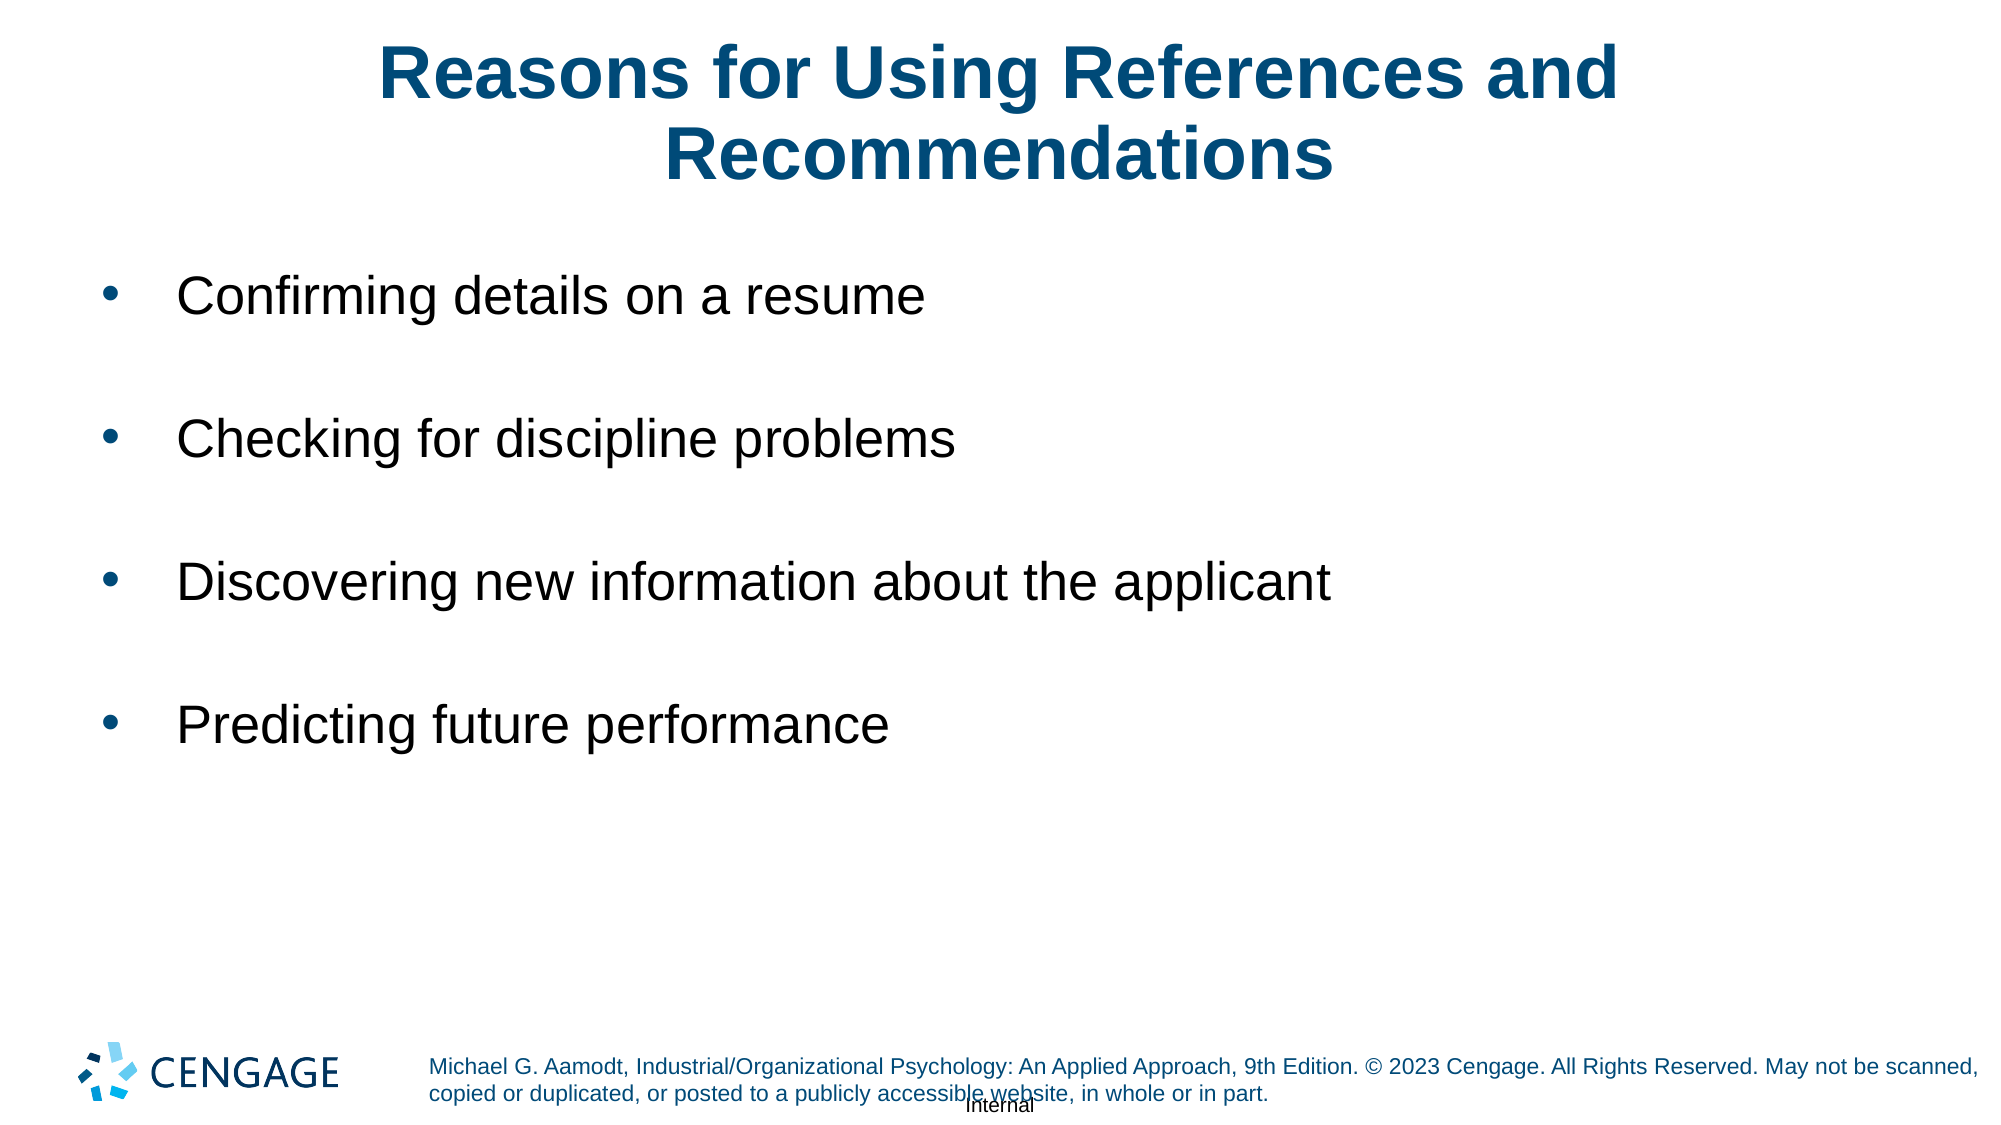

# Reasons for Using References and Recommendations
Confirming details on a resume
Checking for discipline problems
Discovering new information about the applicant
Predicting future performance